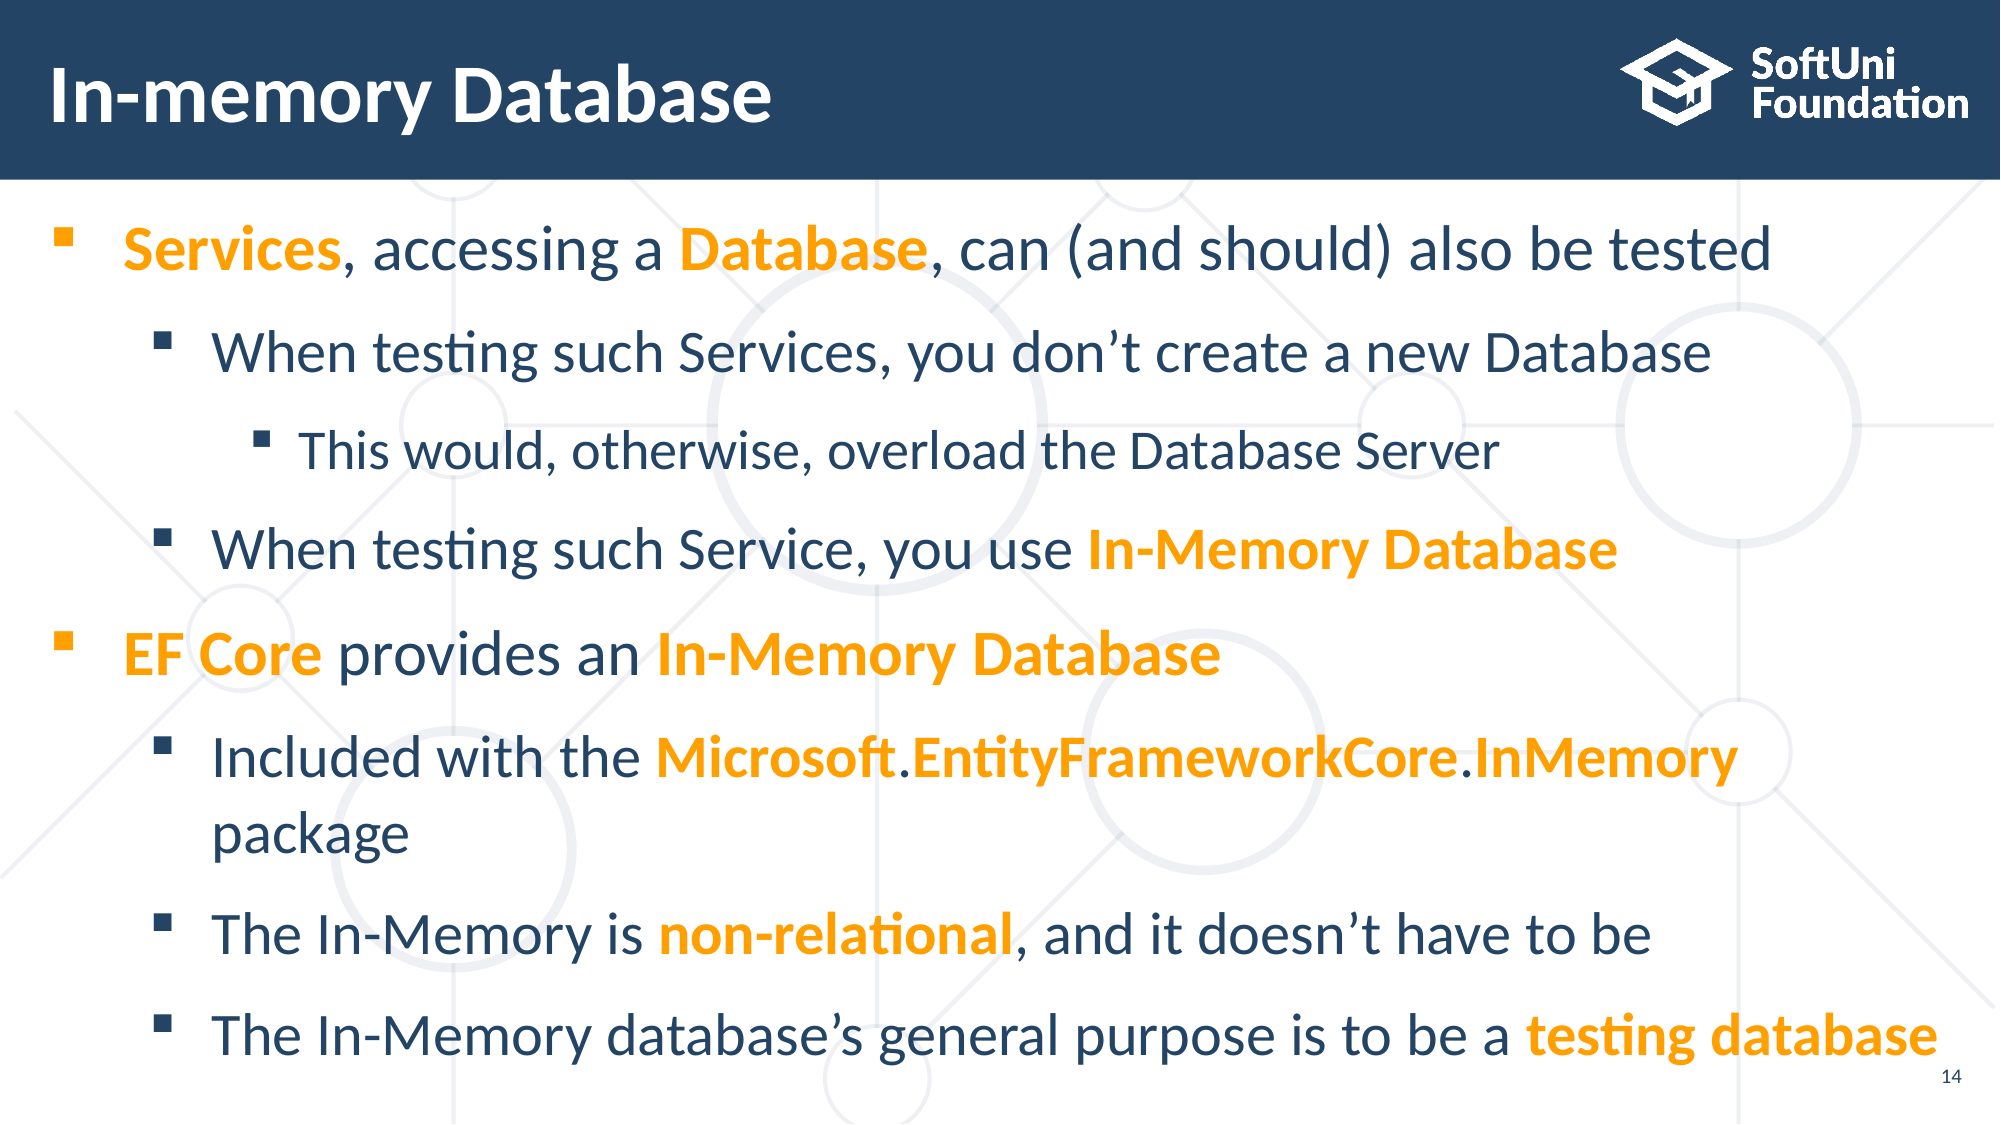

# In-memory Database
Services, accessing a Database, can (and should) also be tested
When testing such Services, you don’t create a new Database
This would, otherwise, overload the Database Server
When testing such Service, you use In-Memory Database
EF Core provides an In-Memory Database
Included with the Microsoft.EntityFrameworkCore.InMemory package
The In-Memory is non-relational, and it doesn’t have to be
The In-Memory database’s general purpose is to be a testing database
14